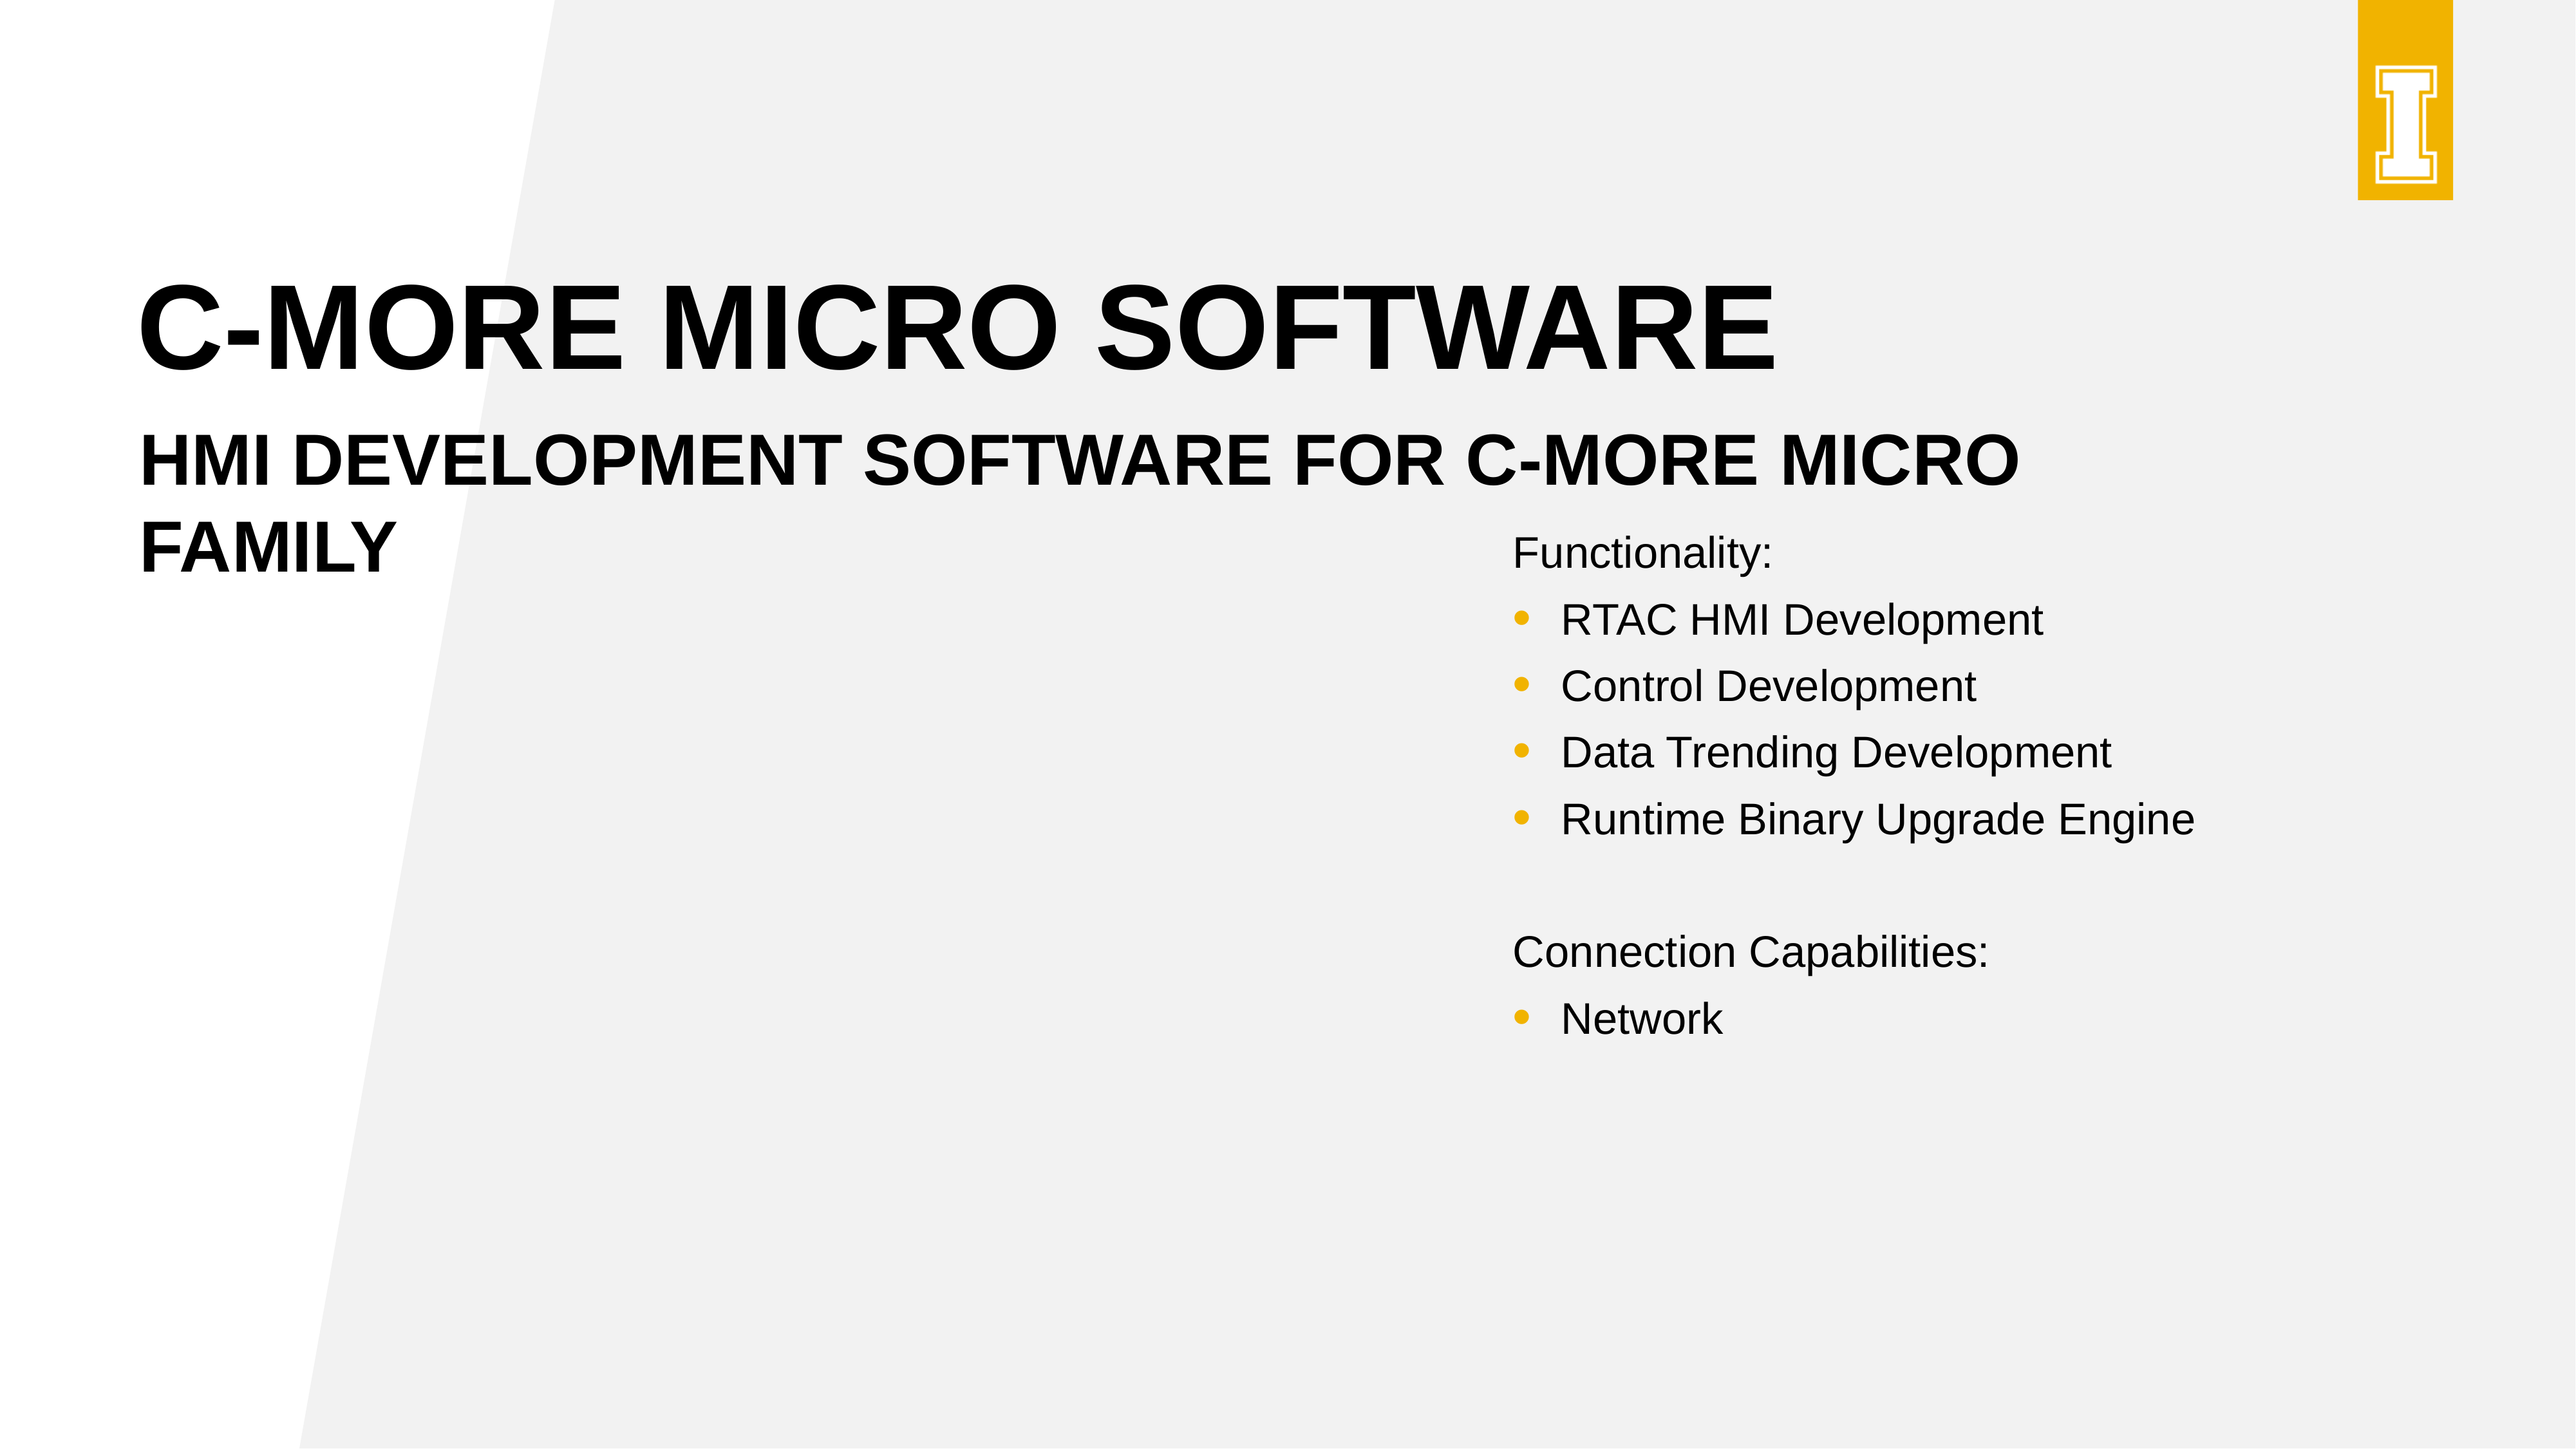

# C-more micro software
HMI Development software for c-more micro family
Functionality:
RTAC HMI Development
Control Development
Data Trending Development
Runtime Binary Upgrade Engine

Connection Capabilities:
Network